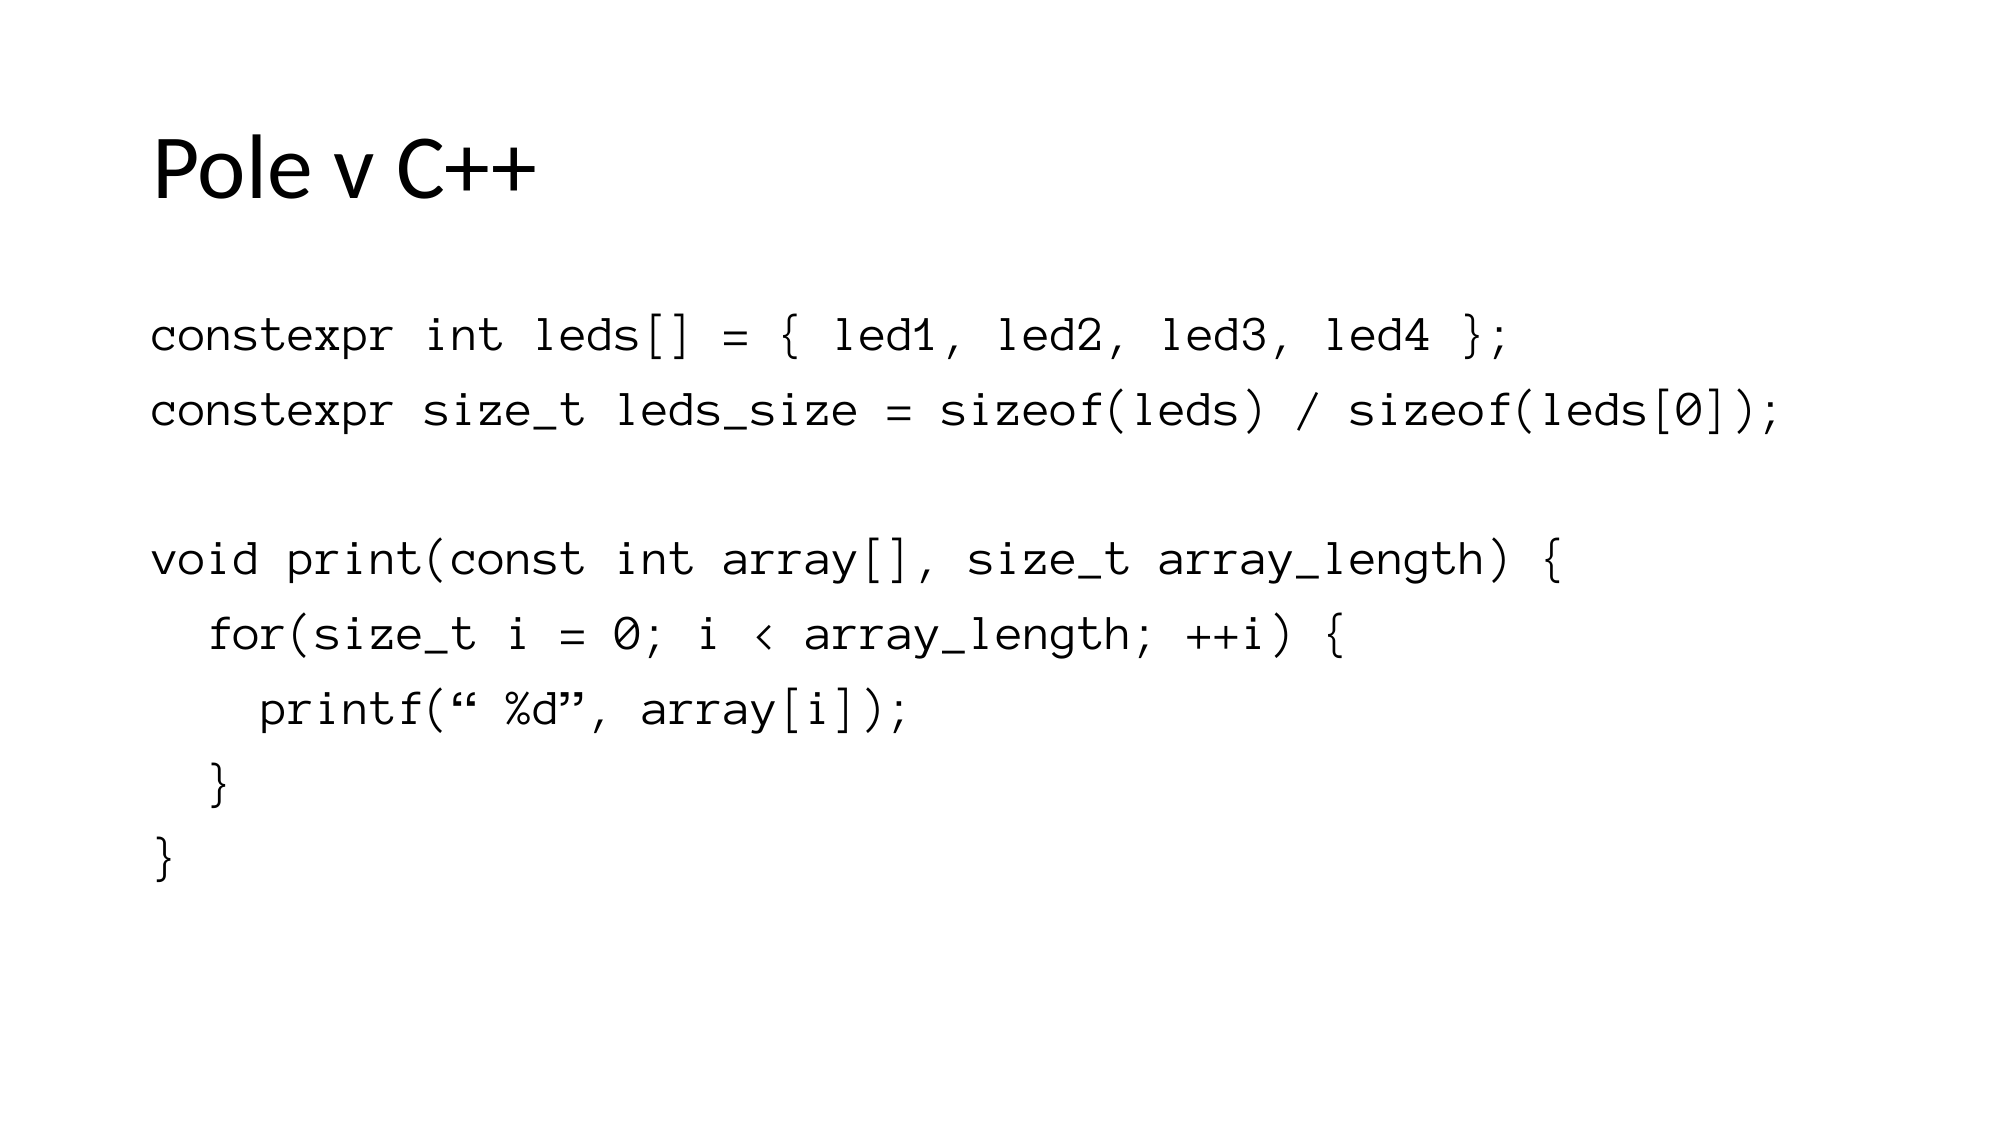

# Pole v C++
constexpr int leds[] = { led1, led2, led3, led4 };
constexpr size_t leds_size = sizeof(leds) / sizeof(leds[0]);

void print(const int array[], size_t array_length) {
  for(size_t i = 0; i < array_length; ++i) {
    printf(“ %d”, array[i]);
  }
}